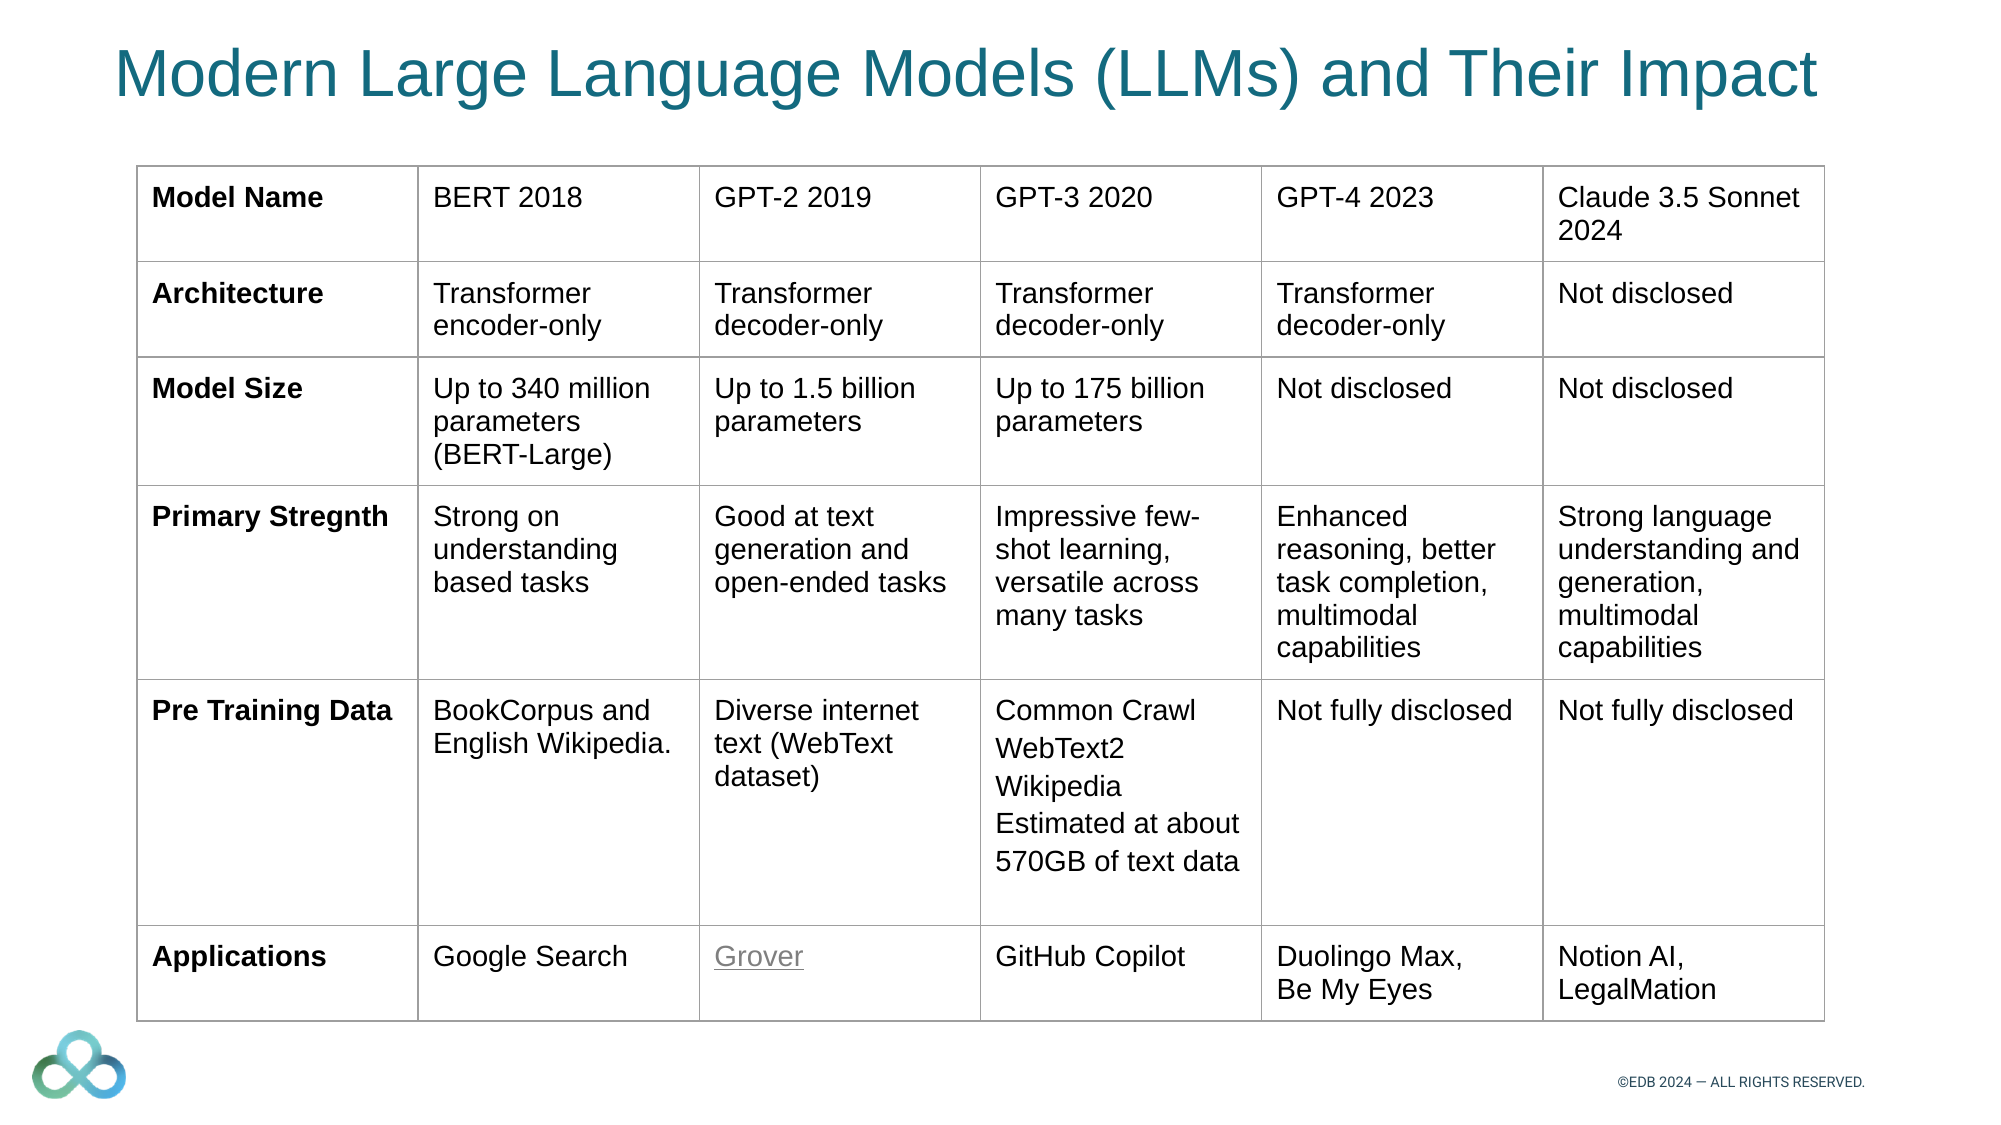

# Modern Large Language Models (LLMs) and Their Impact
| Model Name | BERT 2018 | GPT-2 2019 | GPT-3 2020 | GPT-4 2023 | Claude 3.5 Sonnet 2024 |
| --- | --- | --- | --- | --- | --- |
| Architecture | Transformer encoder-only | Transformer decoder-only | Transformer decoder-only | Transformer decoder-only | Not disclosed |
| Model Size | Up to 340 million parameters (BERT-Large) | Up to 1.5 billion parameters | Up to 175 billion parameters | Not disclosed | Not disclosed |
| Primary Stregnth | Strong on understanding based tasks | Good at text generation and open-ended tasks | Impressive few-shot learning, versatile across many tasks | Enhanced reasoning, better task completion, multimodal capabilities | Strong language understanding and generation, multimodal capabilities |
| Pre Training Data | BookCorpus and English Wikipedia. | Diverse internet text (WebText dataset) | Common Crawl WebText2 Wikipedia Estimated at about 570GB of text data | Not fully disclosed | Not fully disclosed |
| Applications | Google Search | Grover | GitHub Copilot | Duolingo Max, Be My Eyes | Notion AI, LegalMation |